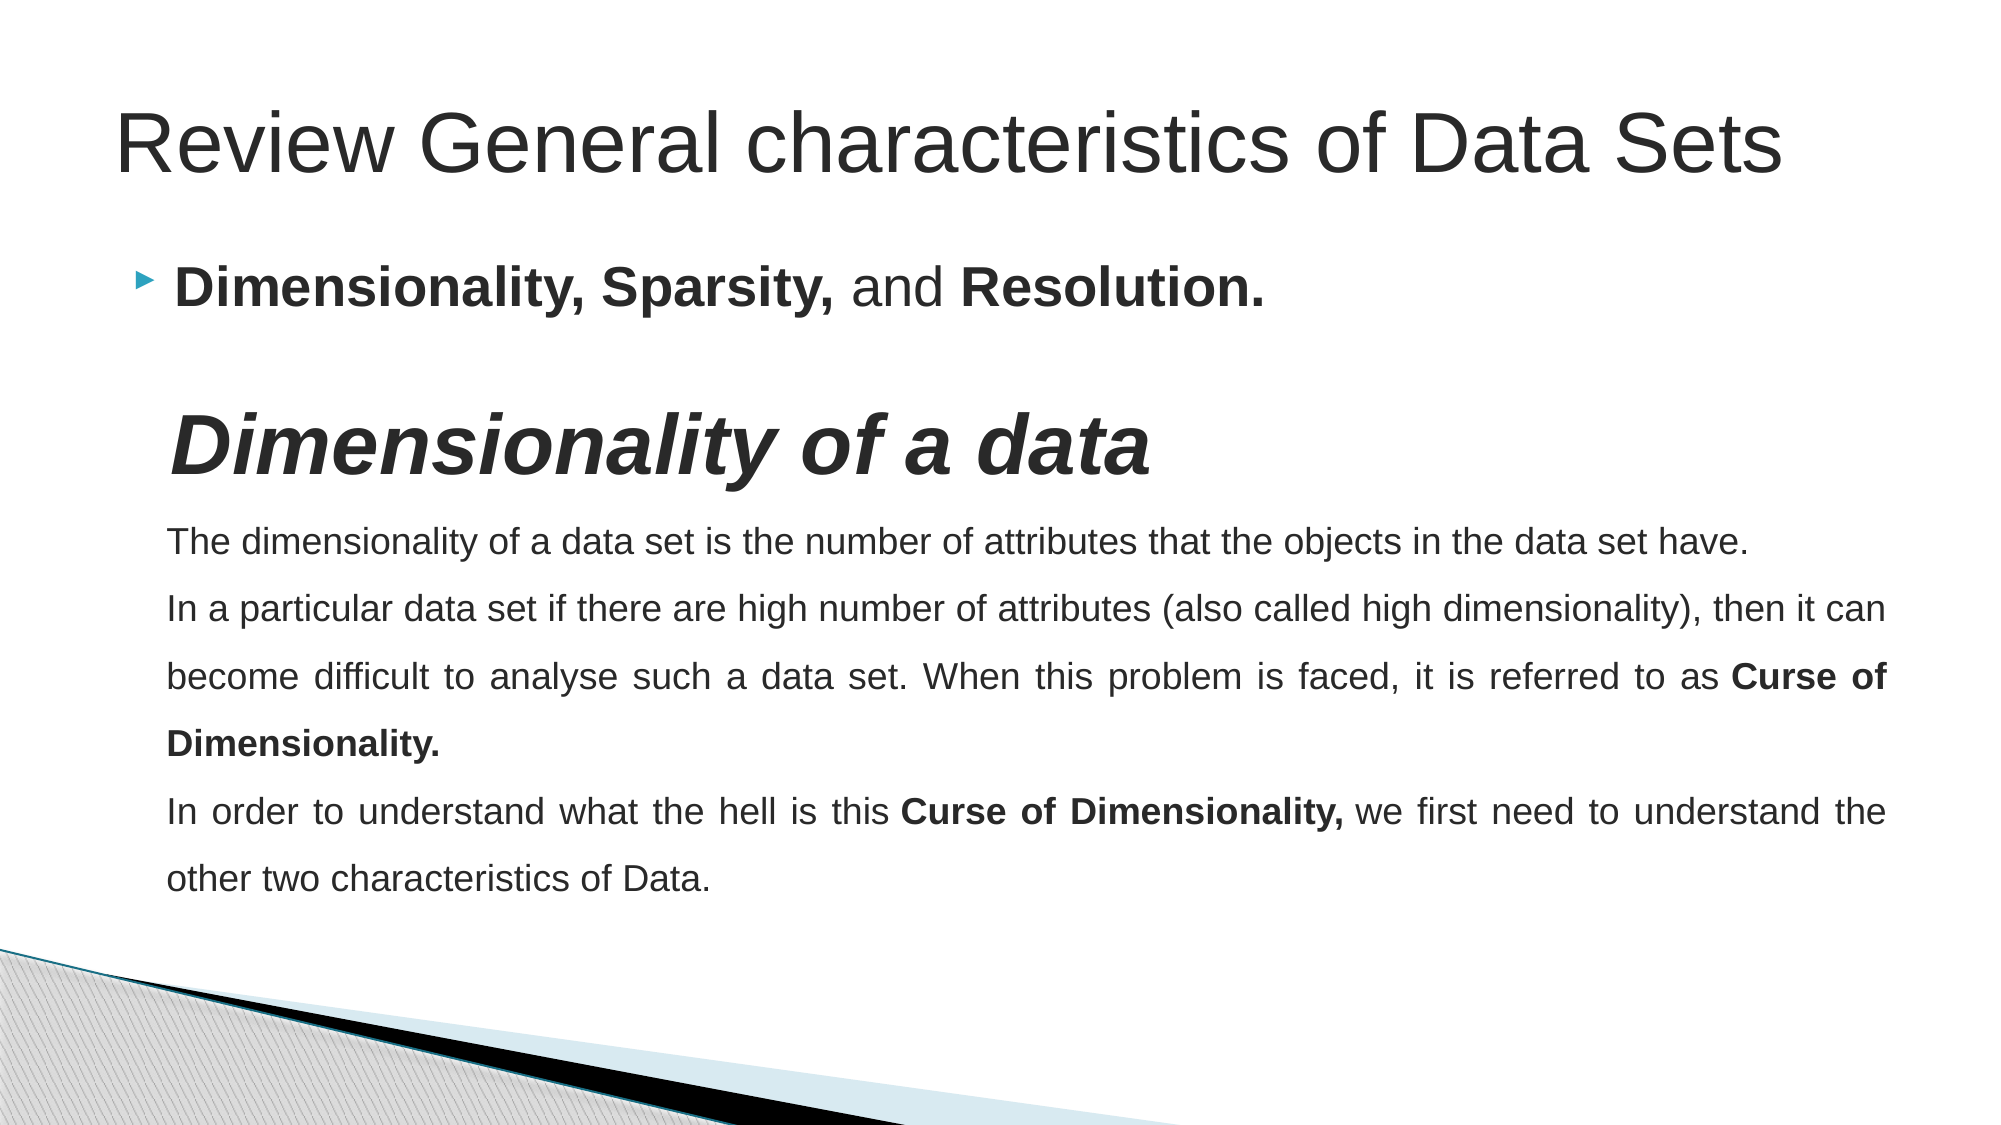

# Review General characteristics of Data Sets
Dimensionality, Sparsity, and Resolution.
Dimensionality of a data
The dimensionality of a data set is the number of attributes that the objects in the data set have.
In a particular data set if there are high number of attributes (also called high dimensionality), then it can become difficult to analyse such a data set. When this problem is faced, it is referred to as Curse of Dimensionality.
In order to understand what the hell is this Curse of Dimensionality, we first need to understand the other two characteristics of Data.